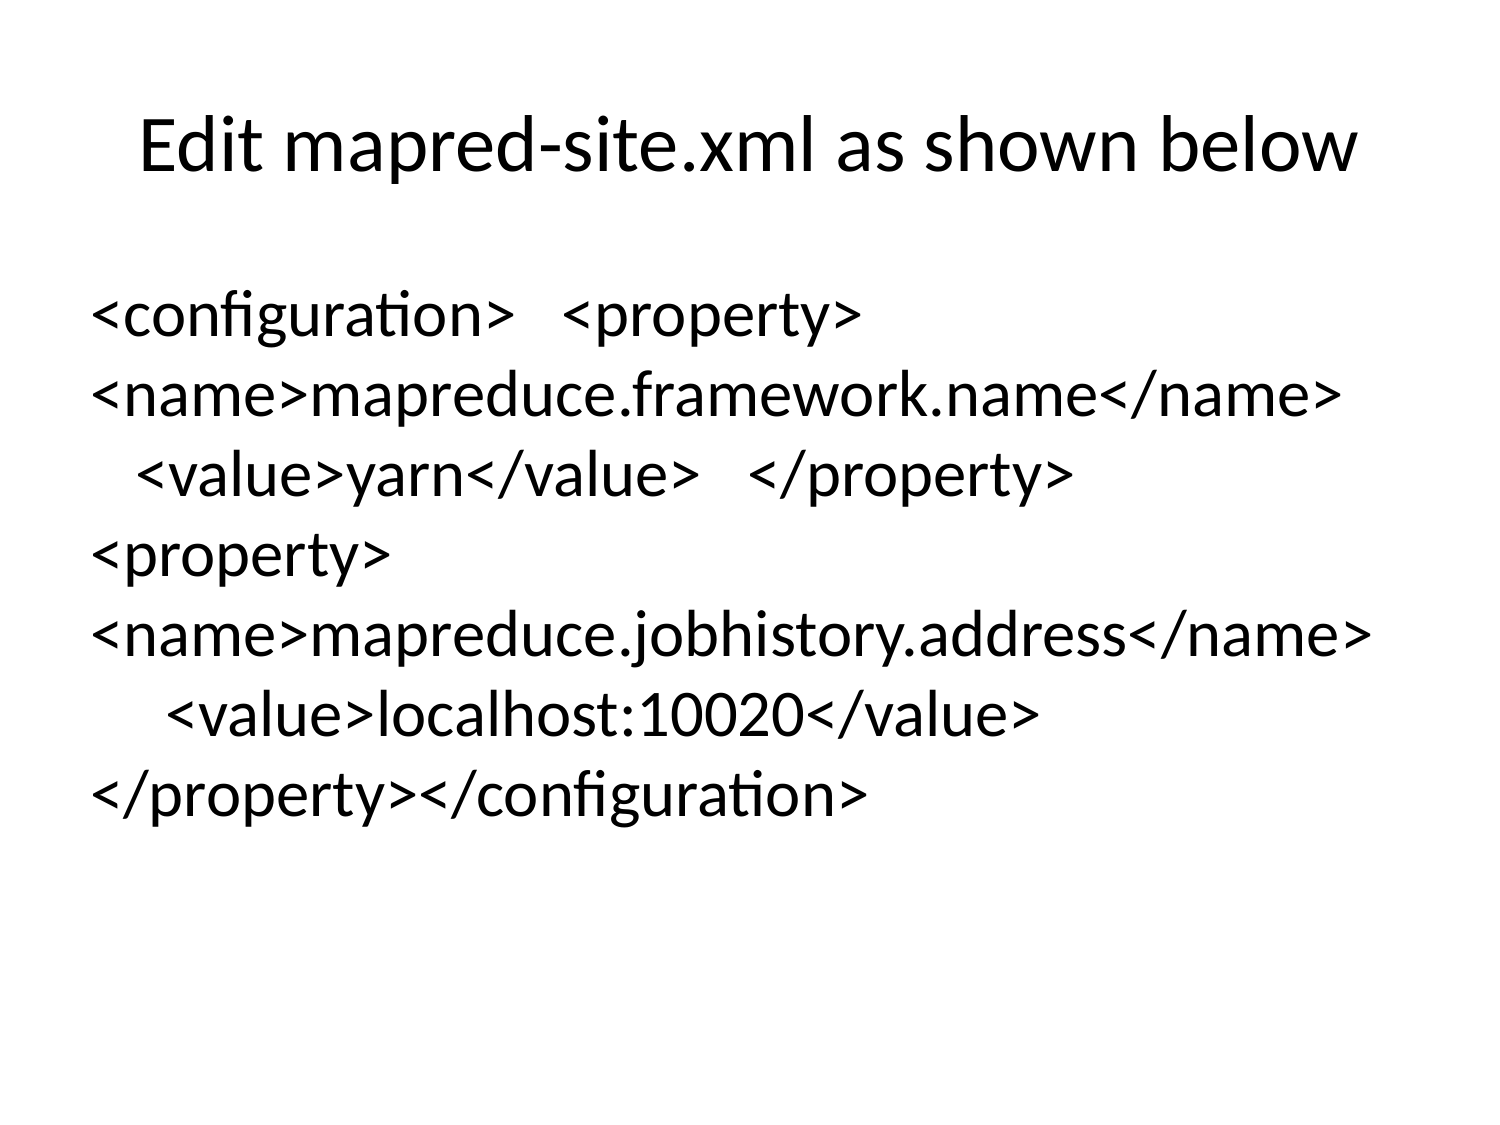

# Edit mapred-site.xml as shown below
<configuration>   <property>        <name>mapreduce.framework.name</name>        <value>yarn</value>   </property>   <property>        <name>mapreduce.jobhistory.address</name>        <value>localhost:10020</value>   </property></configuration>